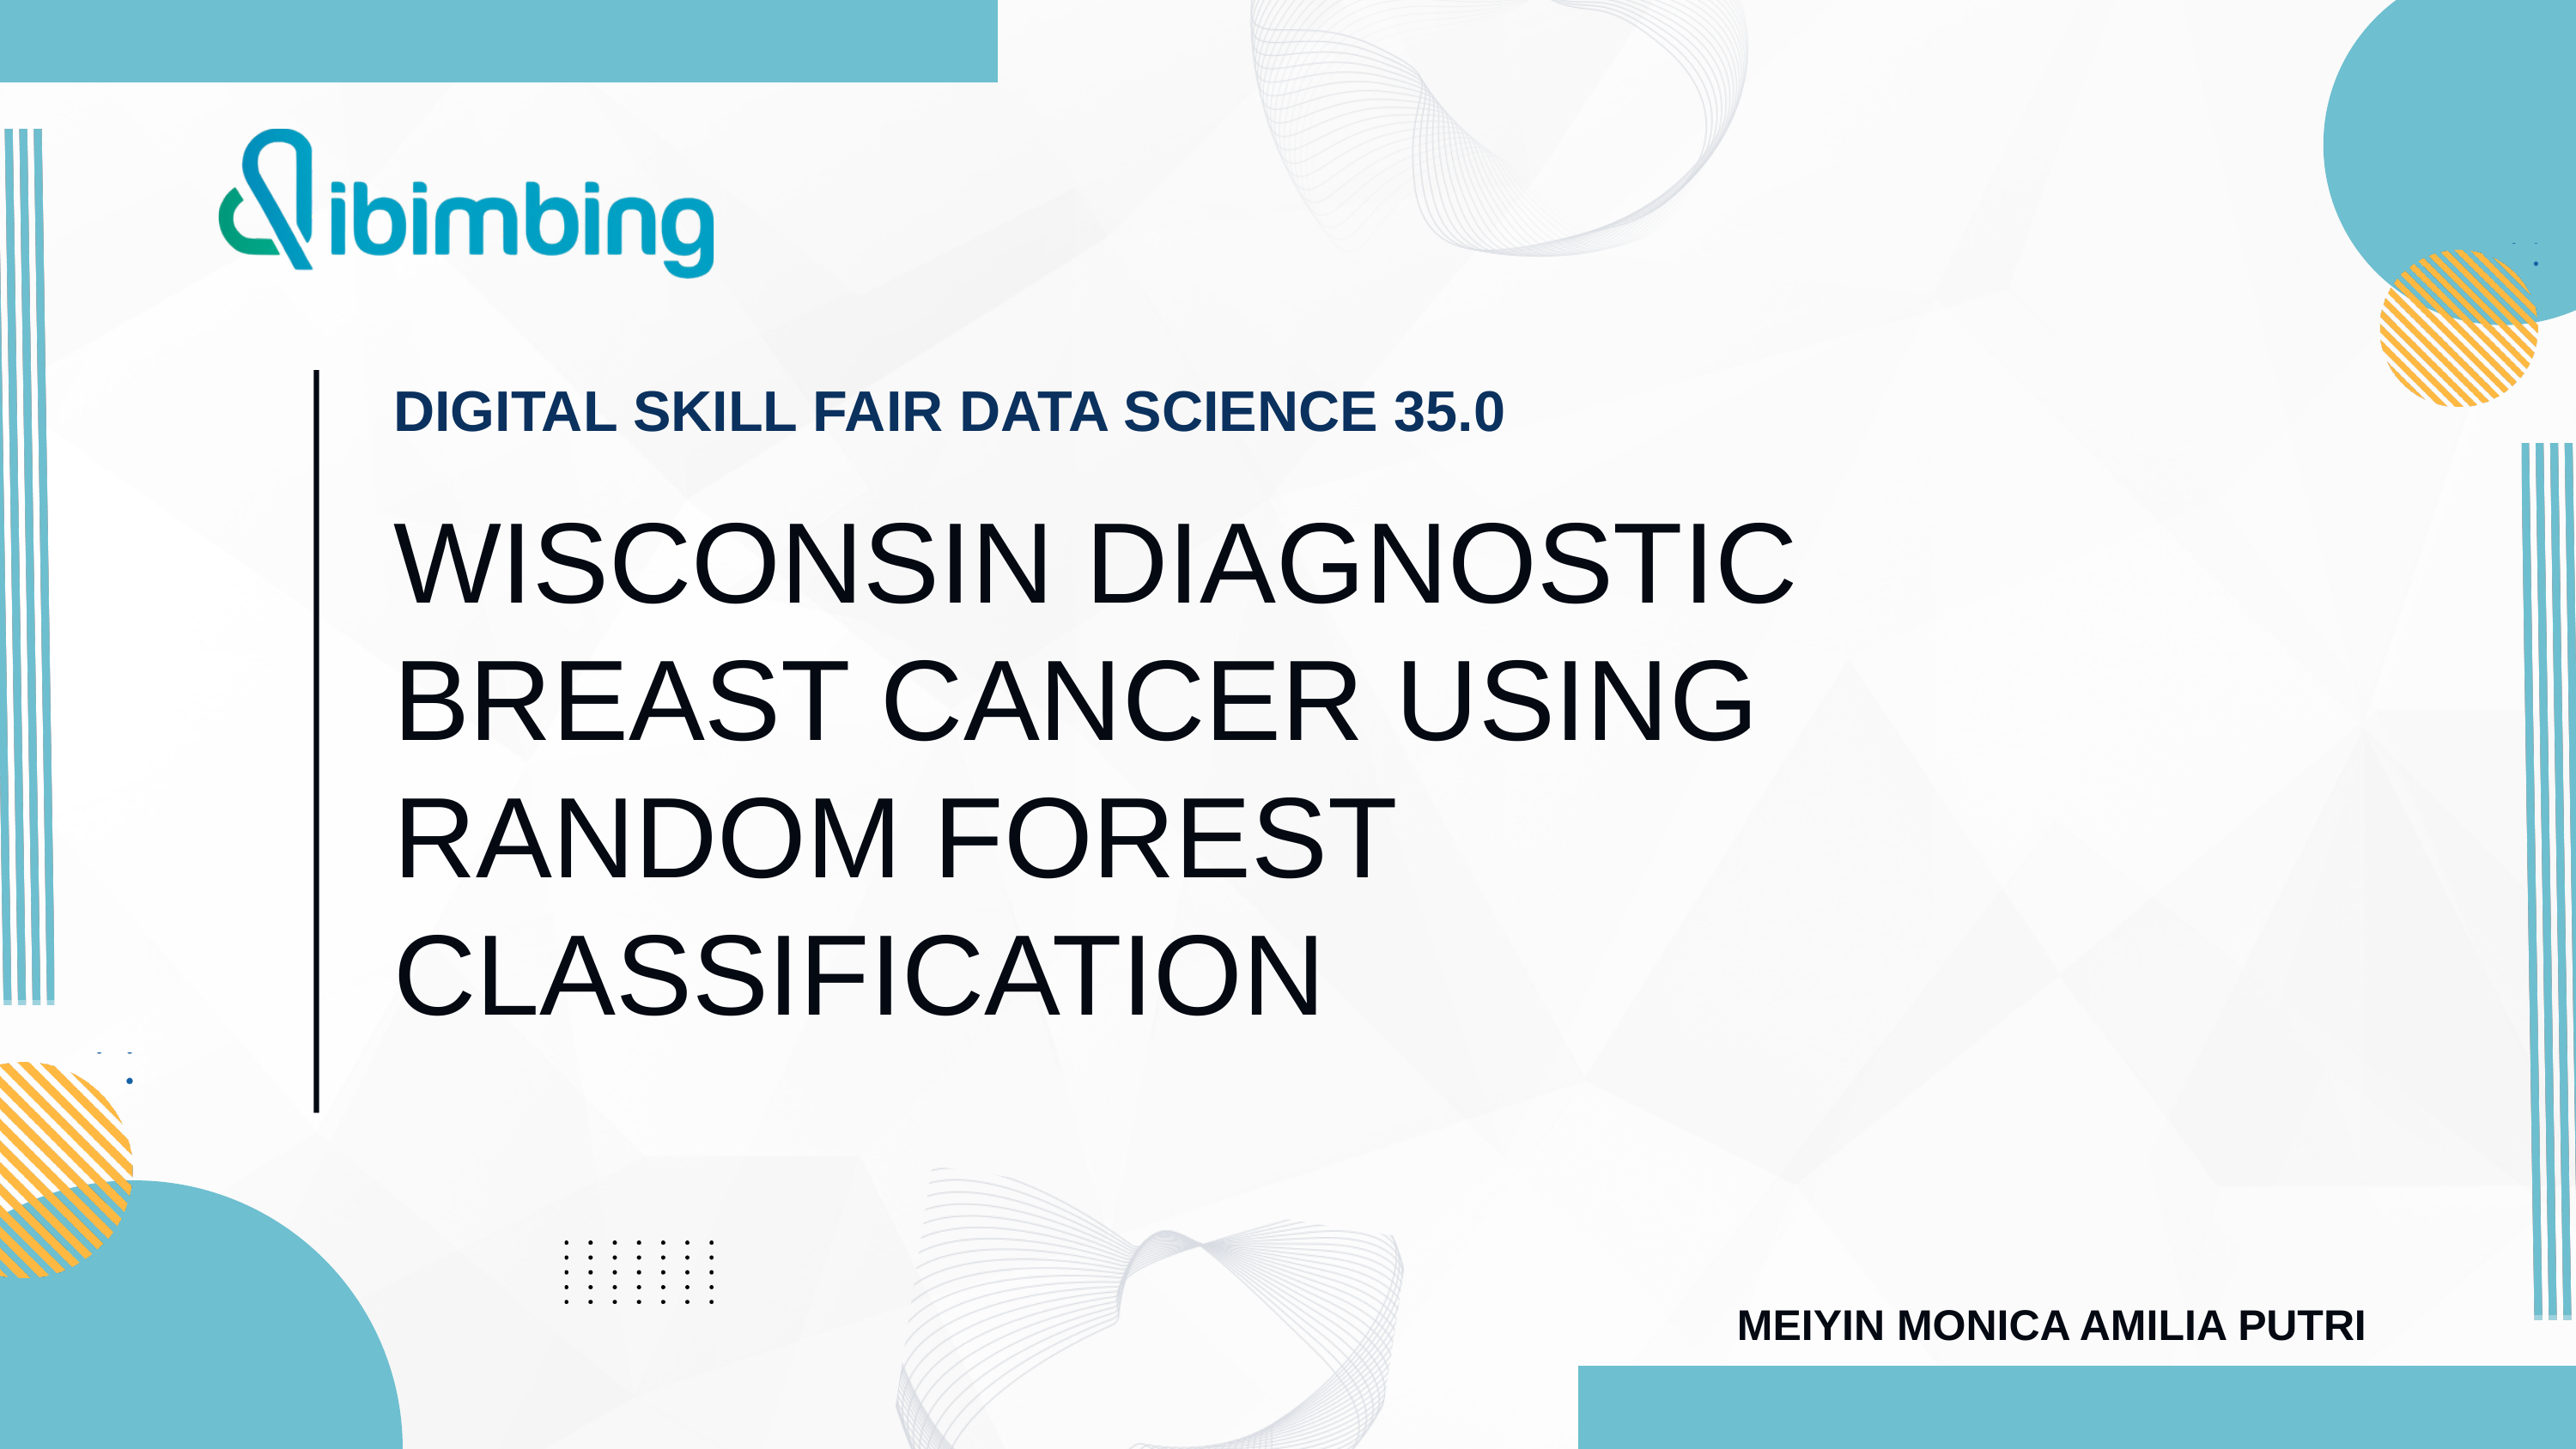

DIGITAL SKILL FAIR DATA SCIENCE 35.0

WISCONSIN DIAGNOSTIC BREAST CANCER USING  RANDOM FOREST CLASSIFICATION

MEIYIN MONICA AMILIA PUTRI